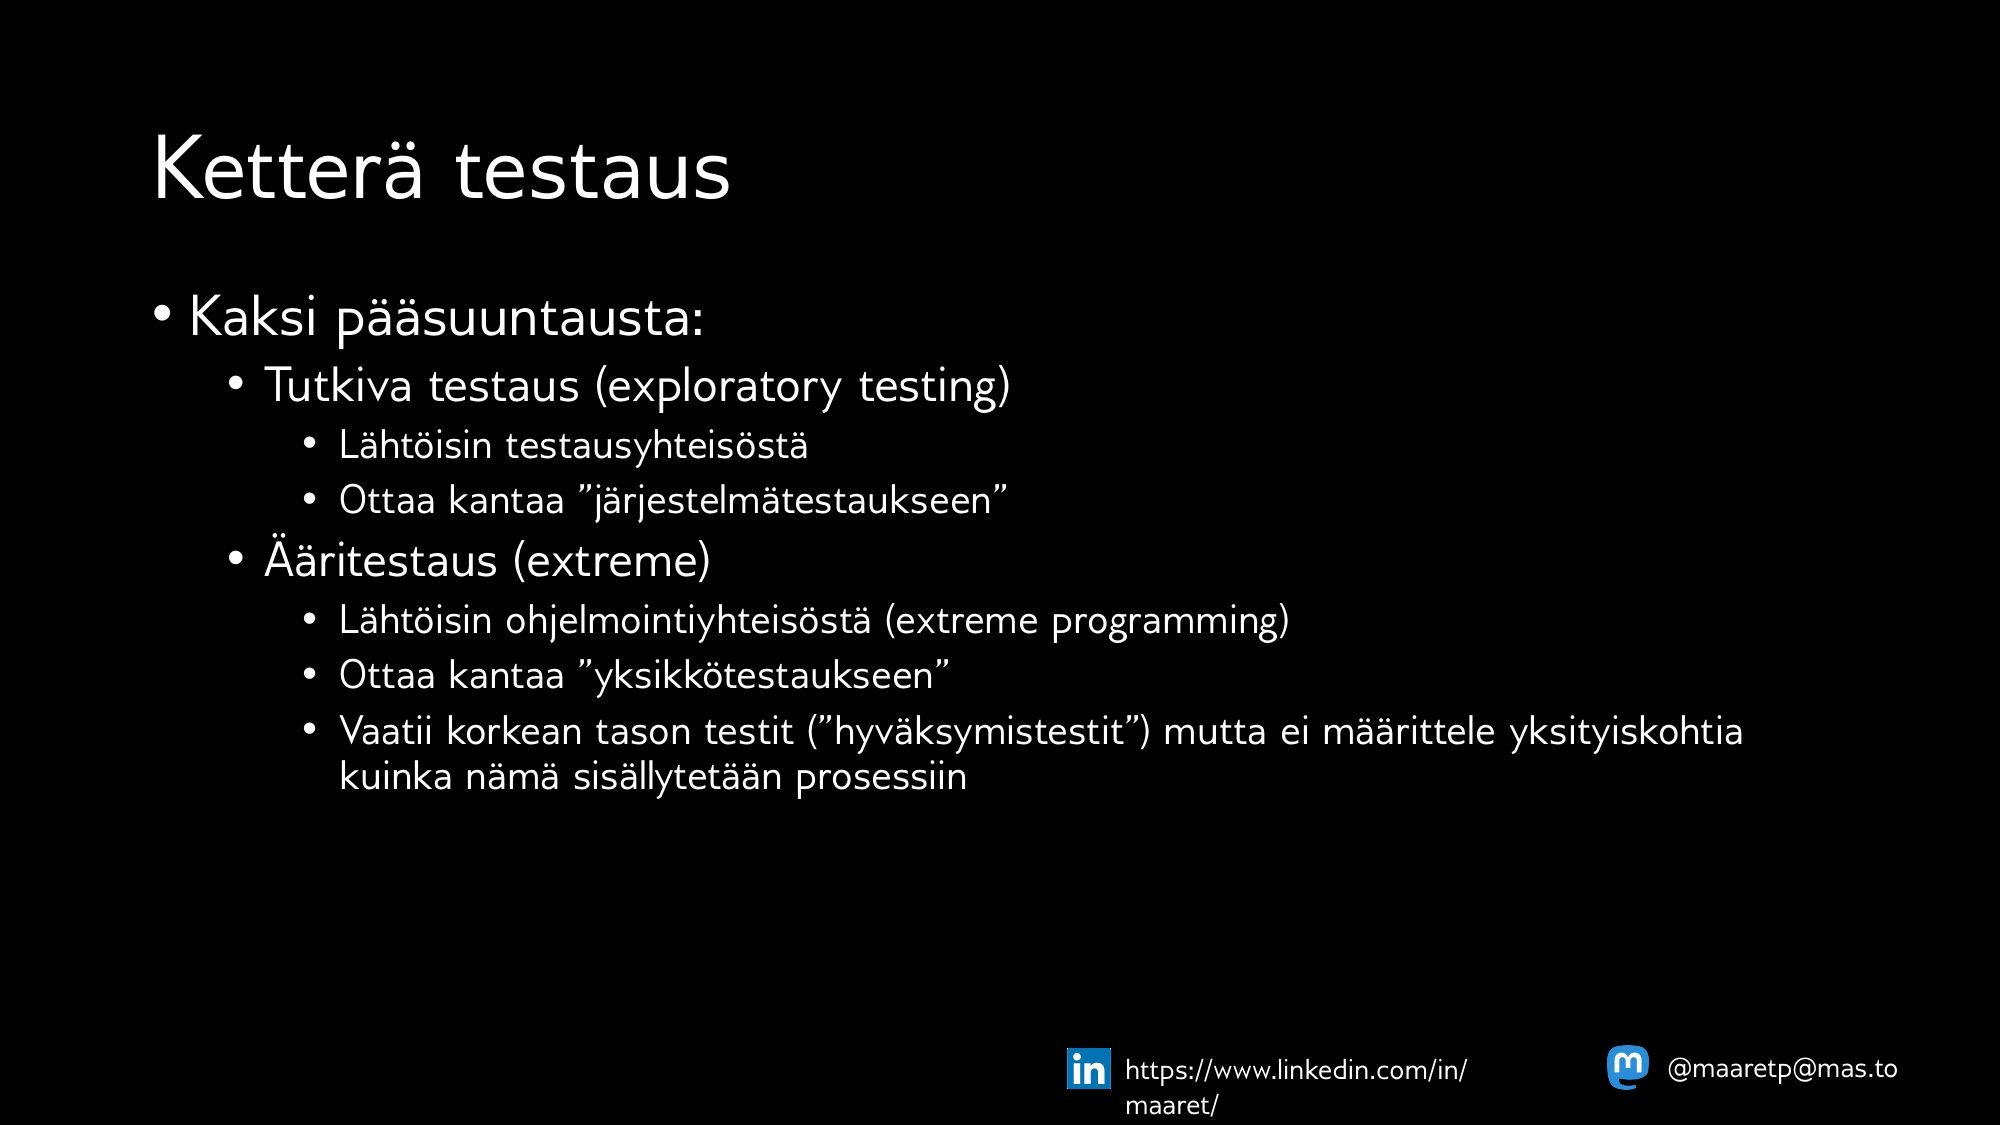

# Ketterä testaus
Kaksi pääsuuntausta:
Tutkiva testaus (exploratory testing)
Lähtöisin testausyhteisöstä
Ottaa kantaa ”järjestelmätestaukseen”
Ääritestaus (extreme)
Lähtöisin ohjelmointiyhteisöstä (extreme programming)
Ottaa kantaa ”yksikkötestaukseen”
Vaatii korkean tason testit (”hyväksymistestit”) mutta ei määrittele yksityiskohtia kuinka nämä sisällytetään prosessiin